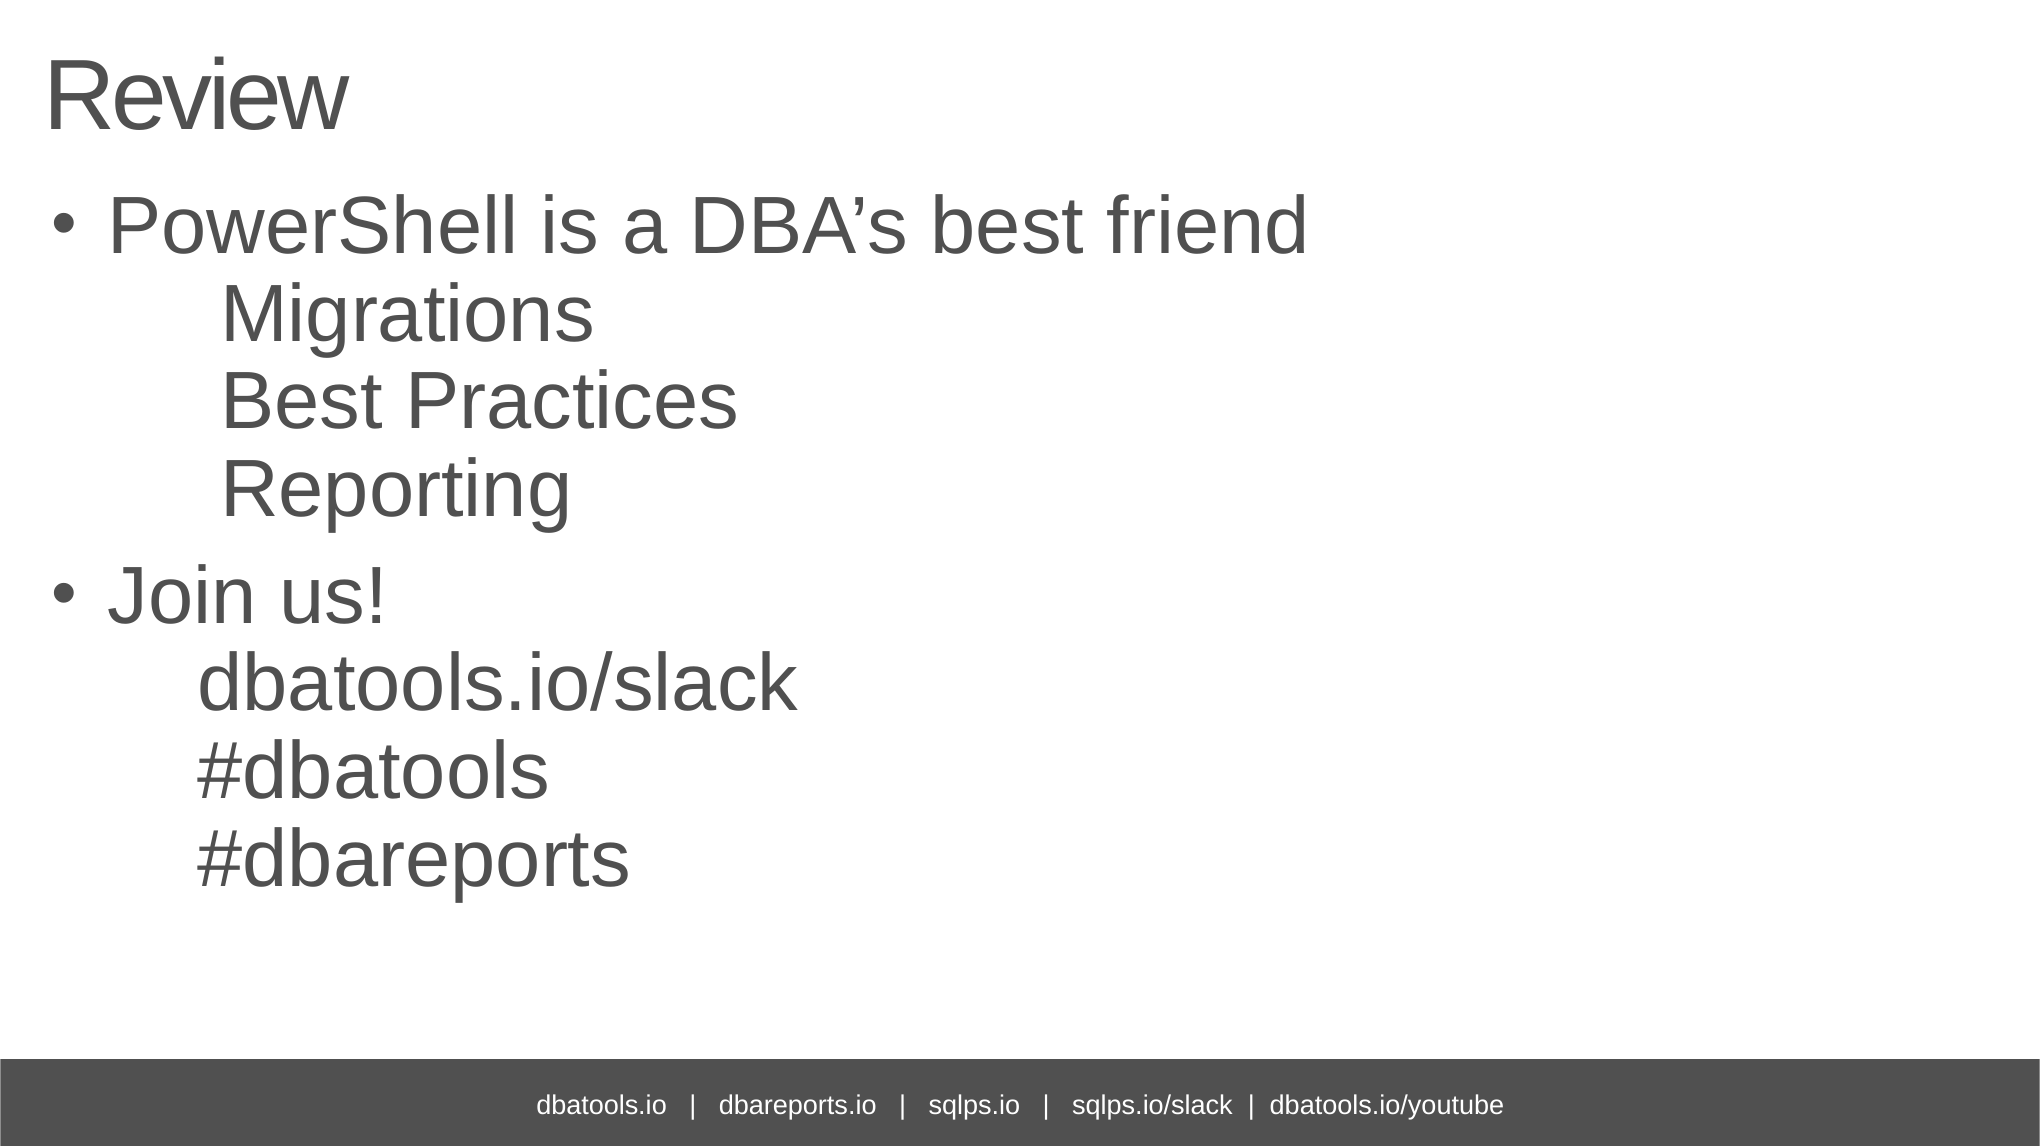

# Review
PowerShell is a DBA’s best friend
     Migrations
     Best Practices
     Reporting
Join us!
    dbatools.io/slack
    #dbatools
    #dbareports

dbatools.io   |   dbareports.io   |   sqlps.io   |   sqlps.io/slack  |  dbatools.io/youtube